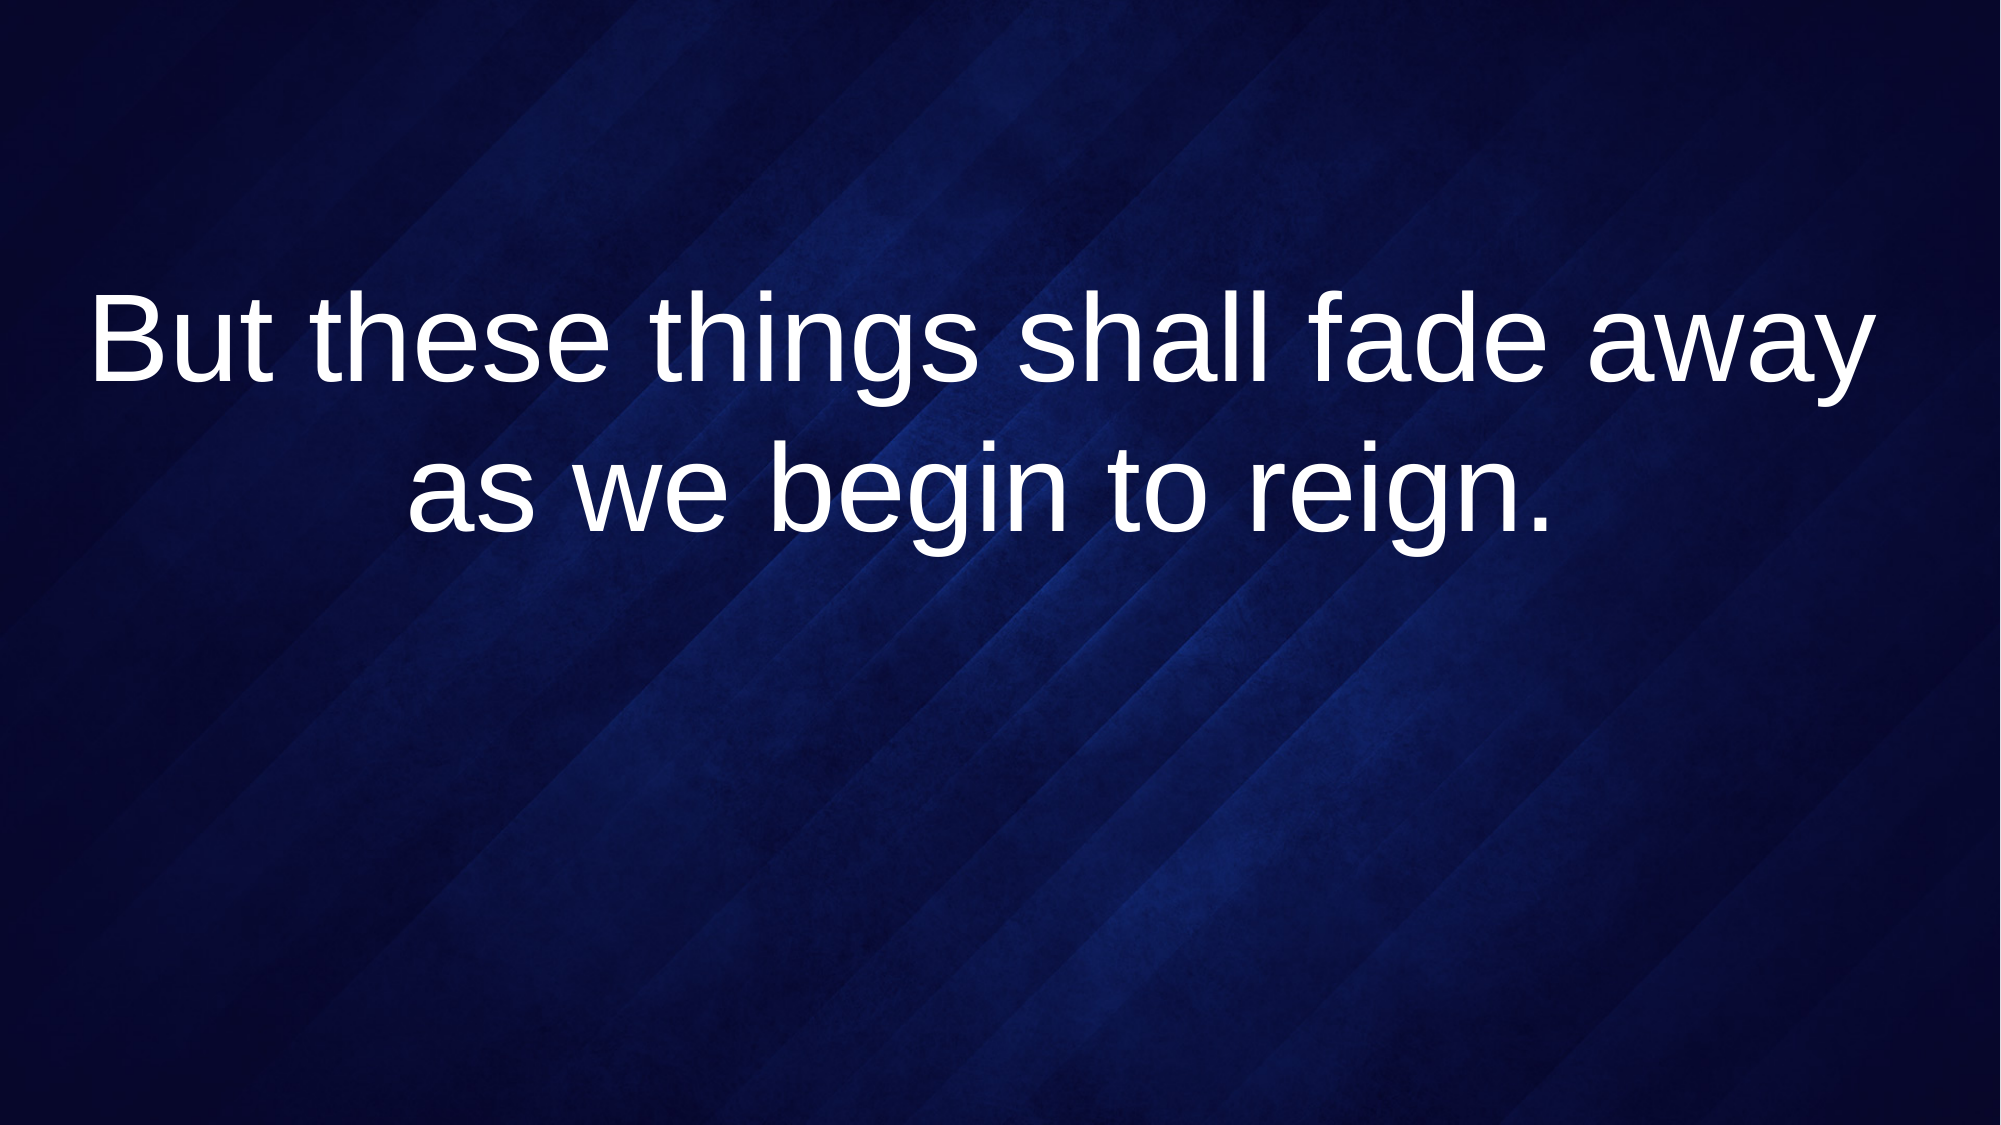

# But these things shall fade away as we begin to reign.